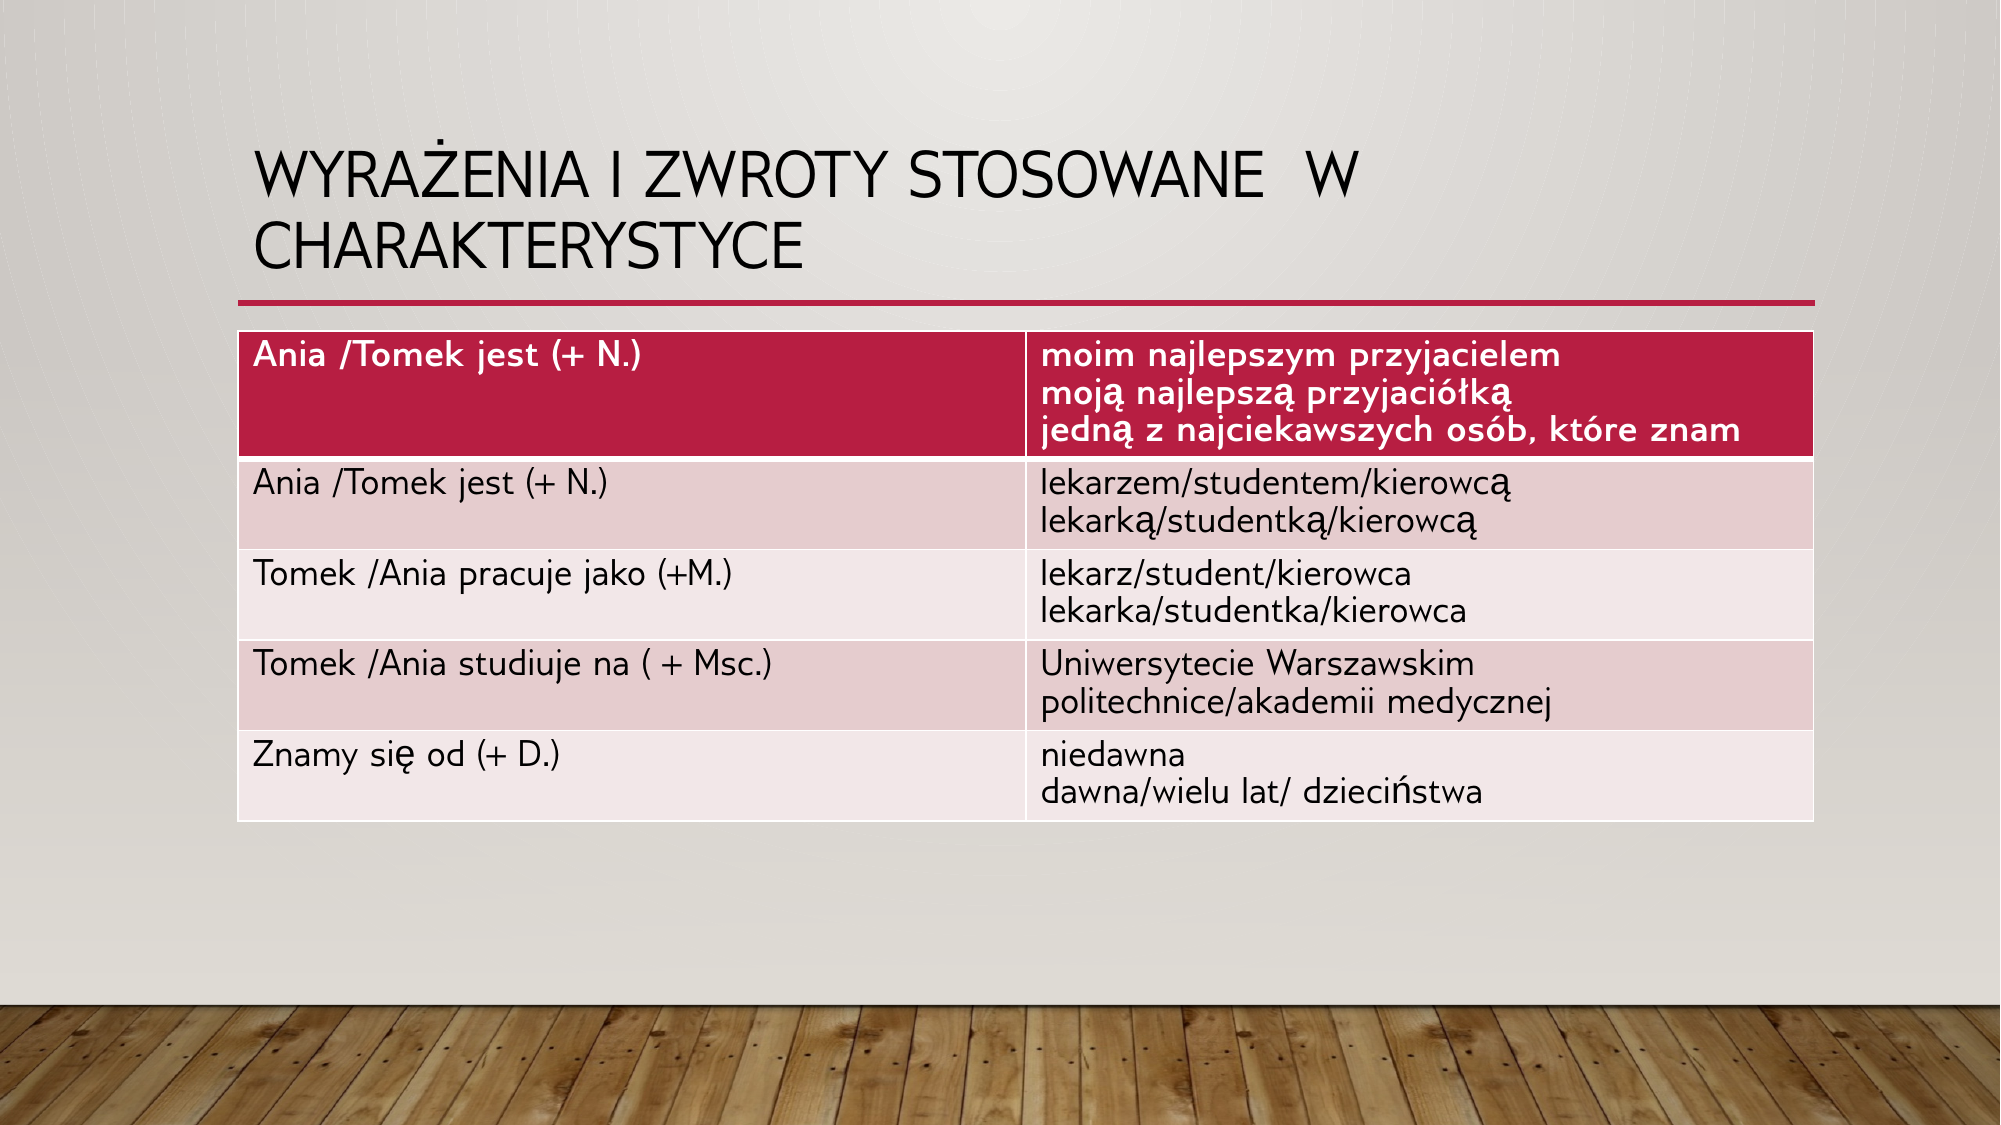

# Wyrażenia i zwroty stosowane  w charakterystyce
| Ania /Tomek jest (+ N.) | moim najlepszym przyjacielem moją najlepszą przyjaciółką jedną z najciekawszych osób, które znam |
| --- | --- |
| Ania /Tomek jest (+ N.) | lekarzem/studentem/kierowcą lekarką/studentką/kierowcą |
| Tomek /Ania pracuje jako (+M.) | lekarz/student/kierowca lekarka/studentka/kierowca |
| Tomek /Ania studiuje na ( + Msc.) | Uniwersytecie Warszawskim politechnice/akademii medycznej |
| Znamy się od (+ D.) | niedawna dawna/wielu lat/ dzieciństwa |